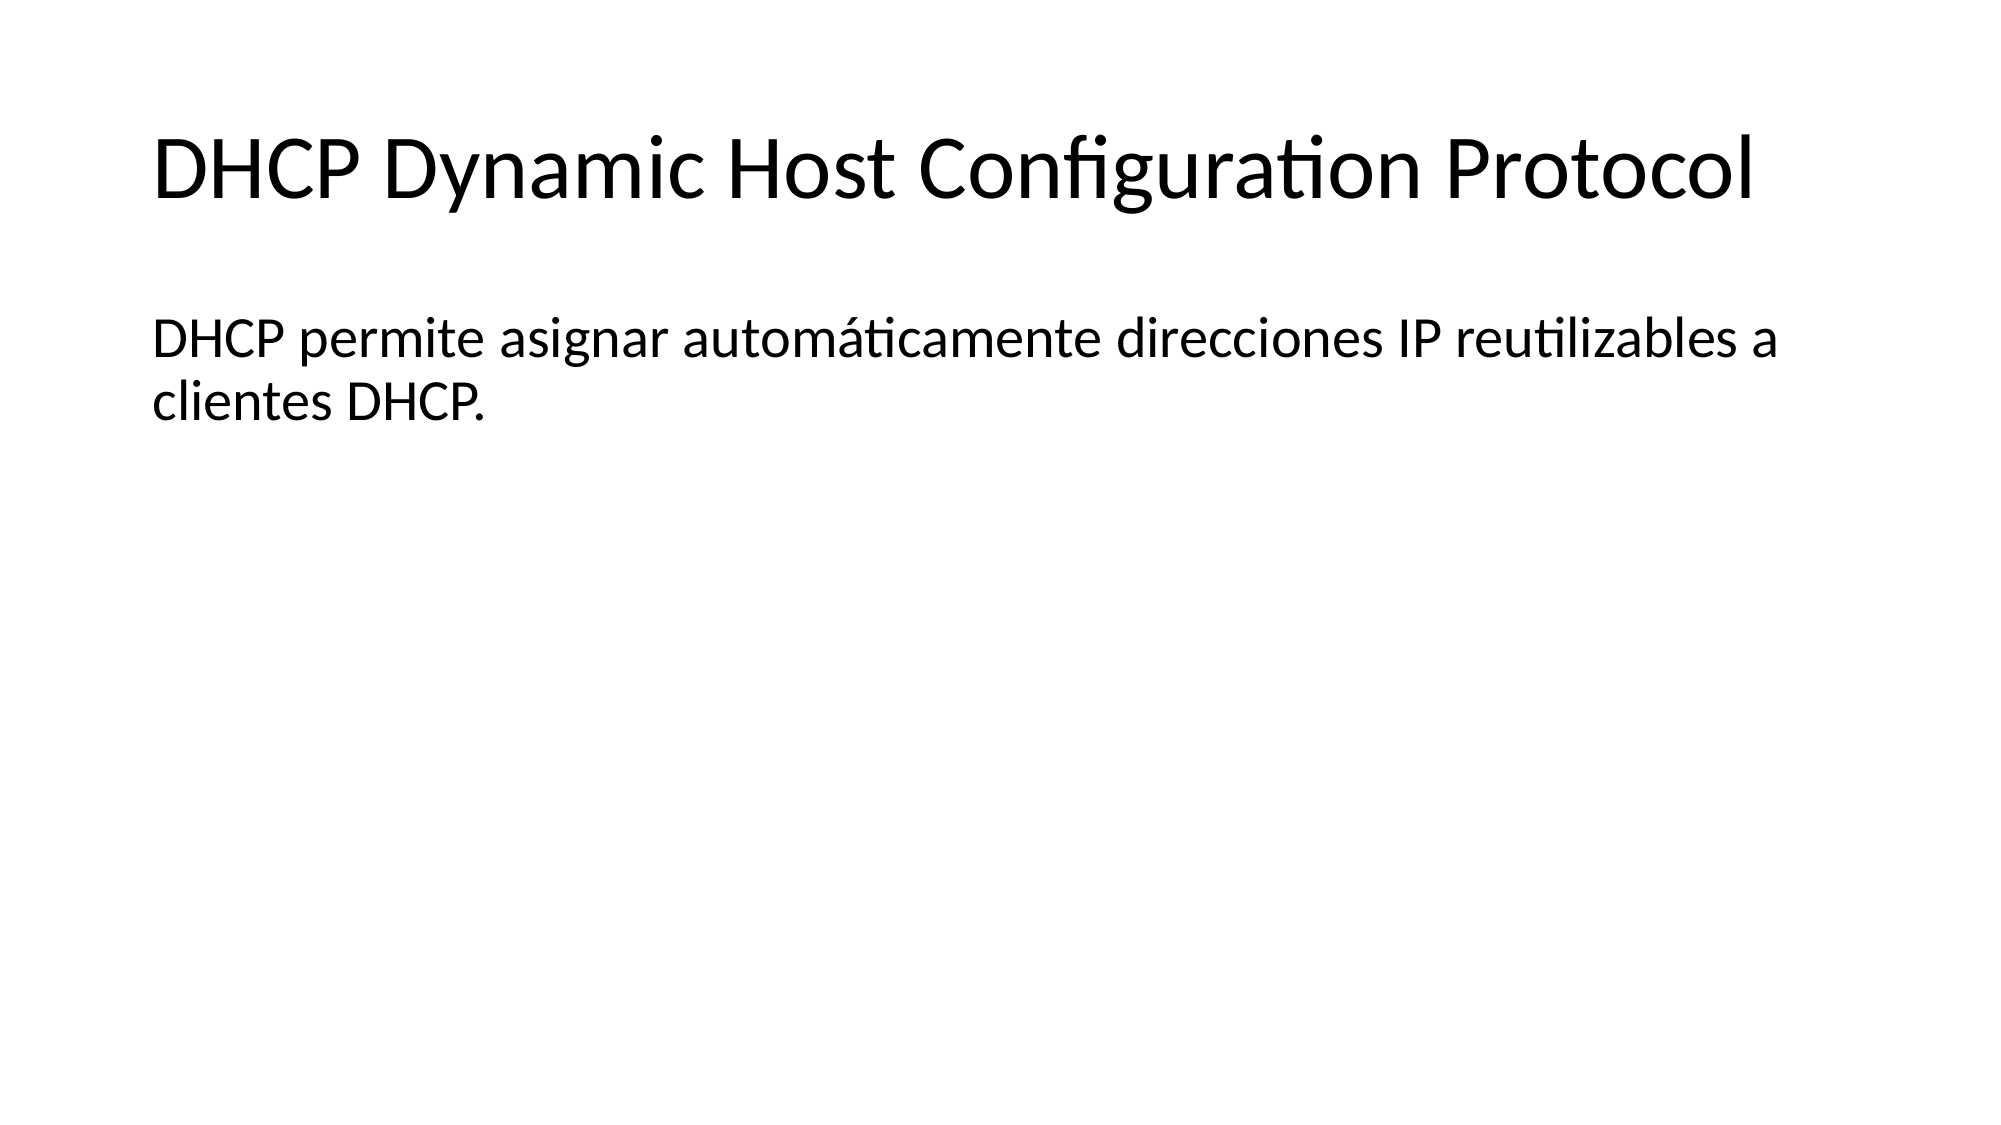

# DHCP Dynamic Host Configuration Protocol
DHCP permite asignar automáticamente direcciones IP reutilizables a clientes DHCP.